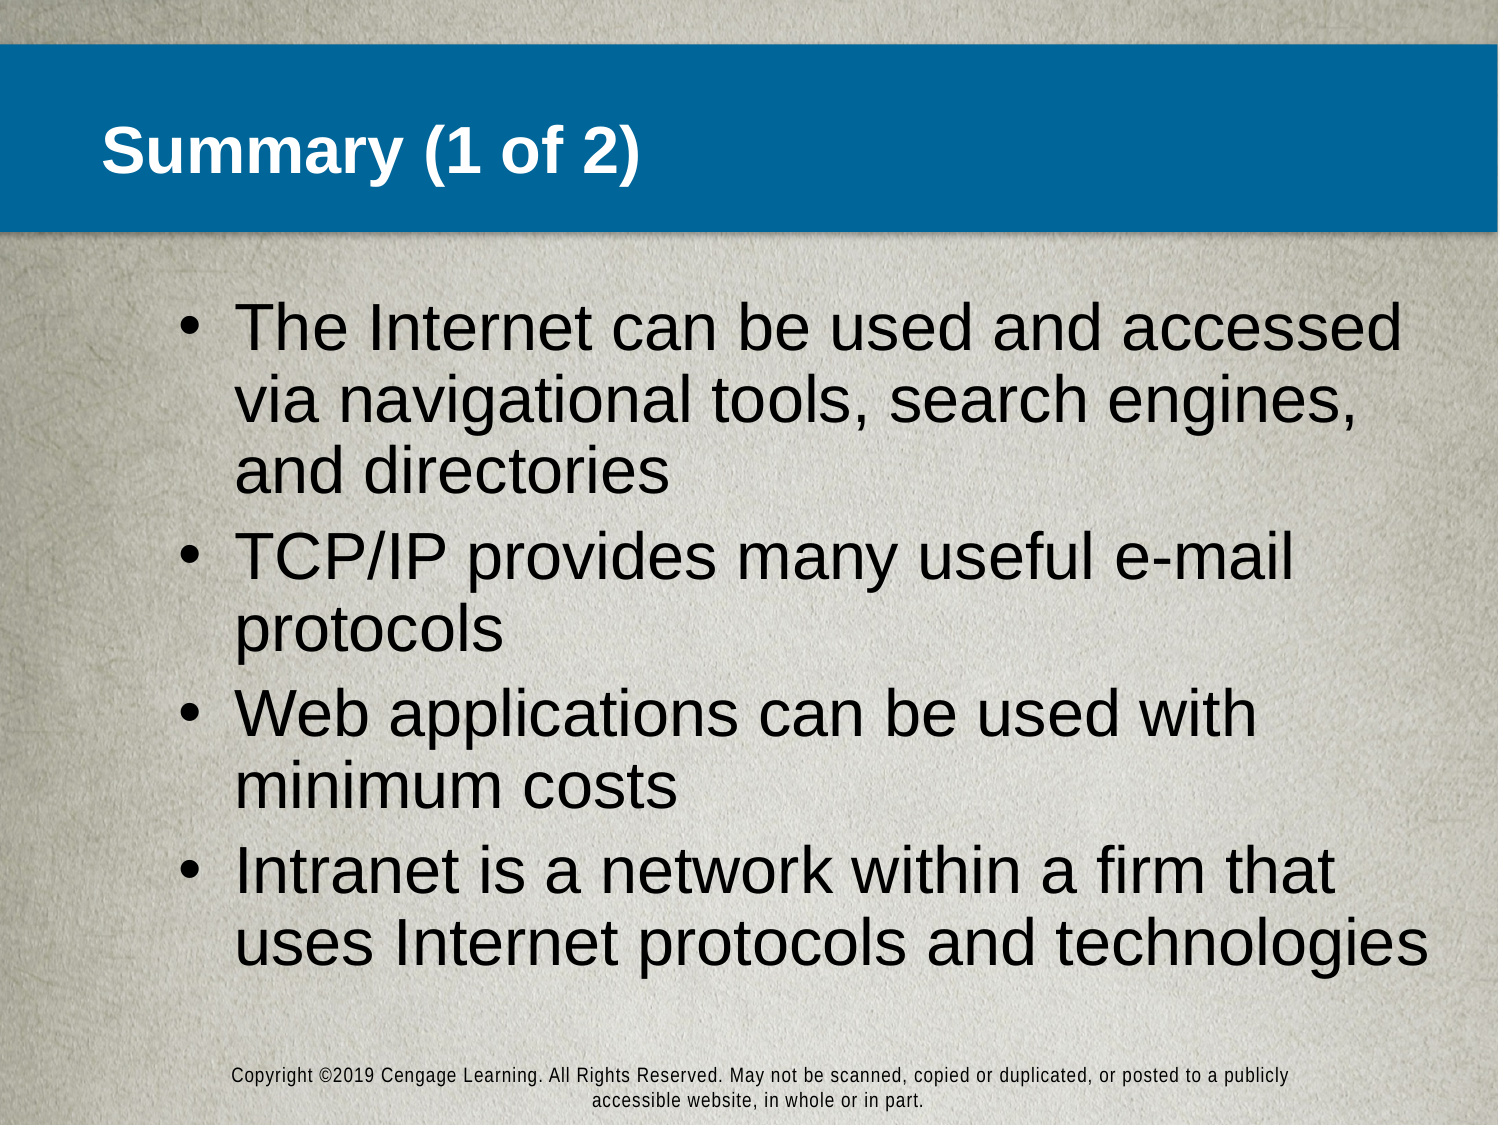

# Summary (1 of 2)
The Internet can be used and accessed via navigational tools, search engines, and directories
TCP/IP provides many useful e-mail protocols
Web applications can be used with minimum costs
Intranet is a network within a firm that uses Internet protocols and technologies